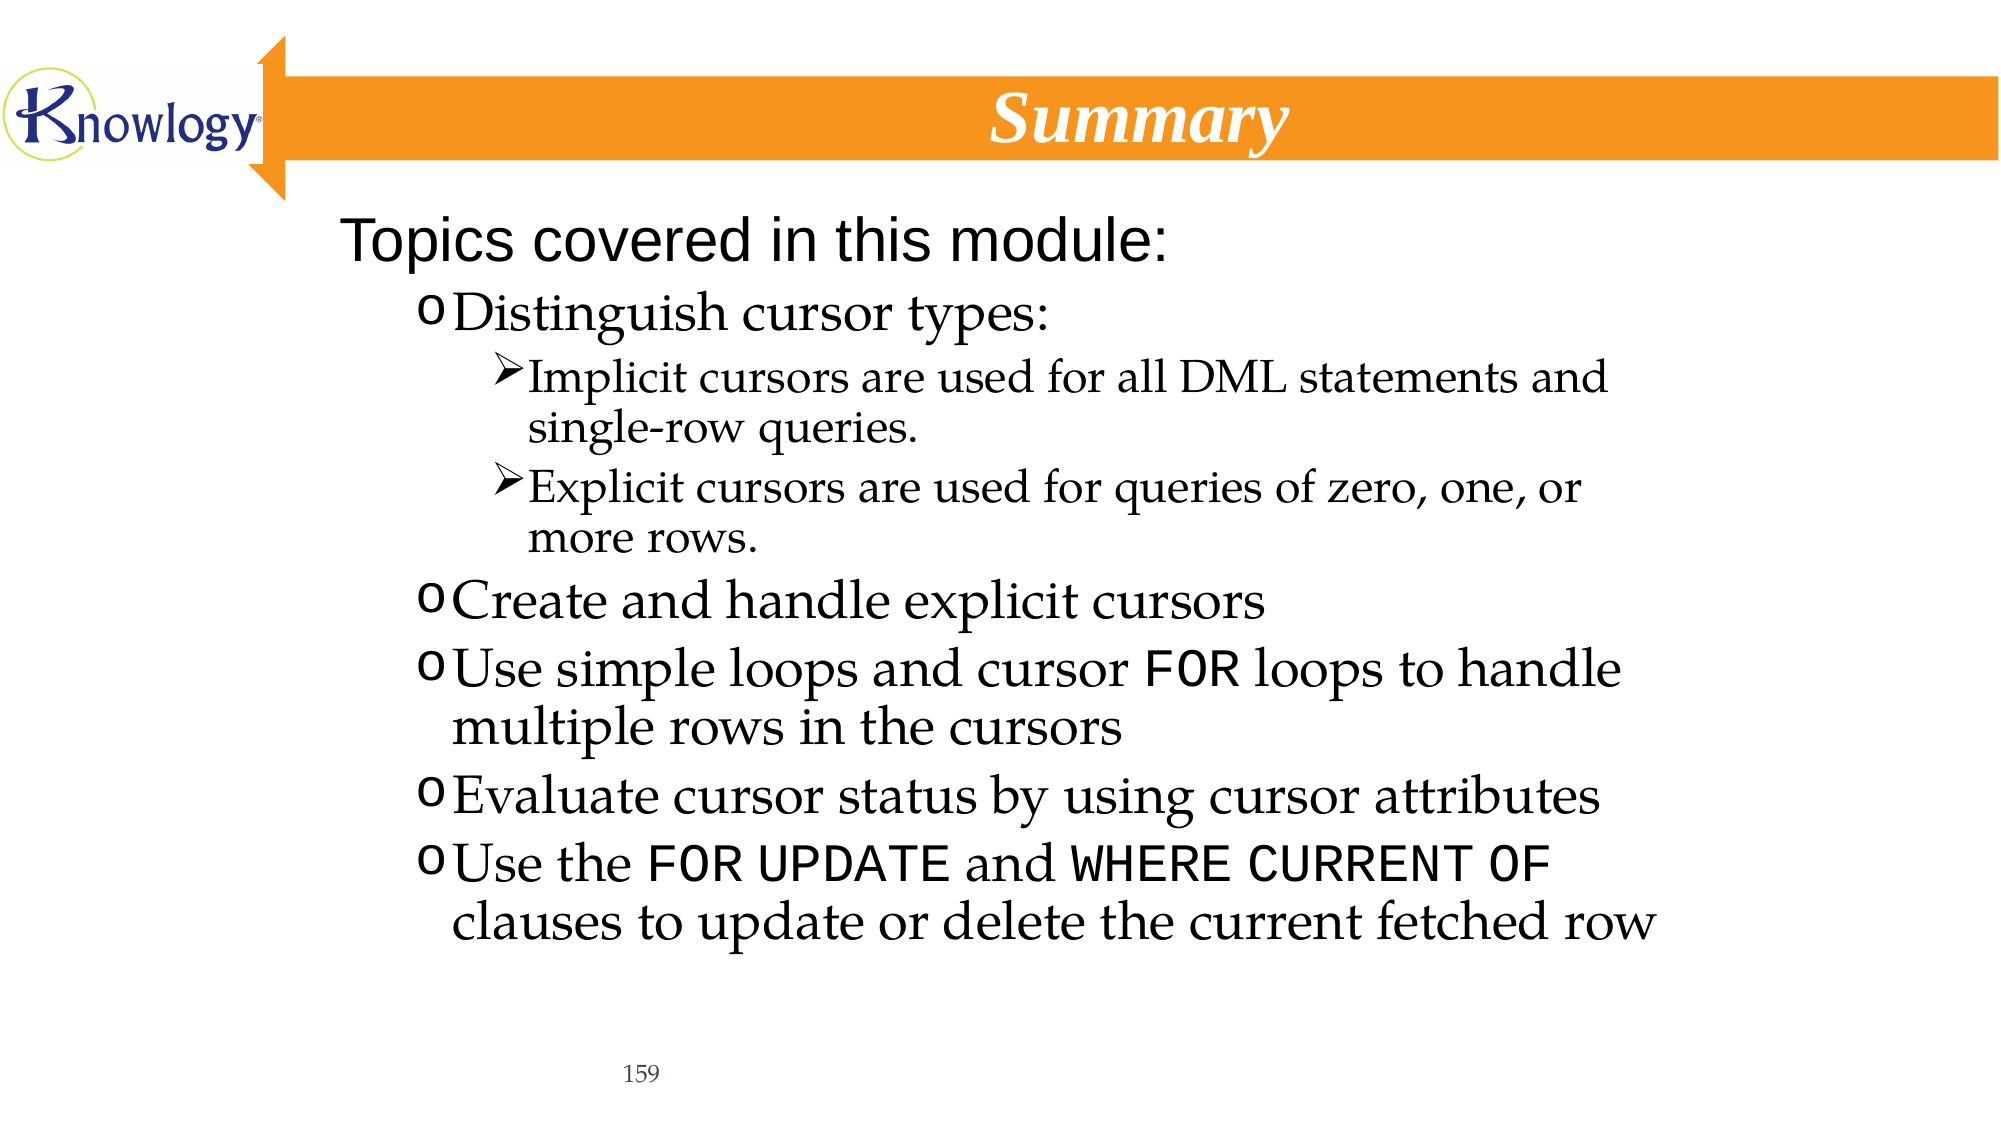

# Summary
Topics covered in this module:
Distinguish cursor types:
Implicit cursors are used for all DML statements and single-row queries.
Explicit cursors are used for queries of zero, one, or more rows.
Create and handle explicit cursors
Use simple loops and cursor FOR loops to handle multiple rows in the cursors
Evaluate cursor status by using cursor attributes
Use the FOR UPDATE and WHERE CURRENT OF clauses to update or delete the current fetched row
159